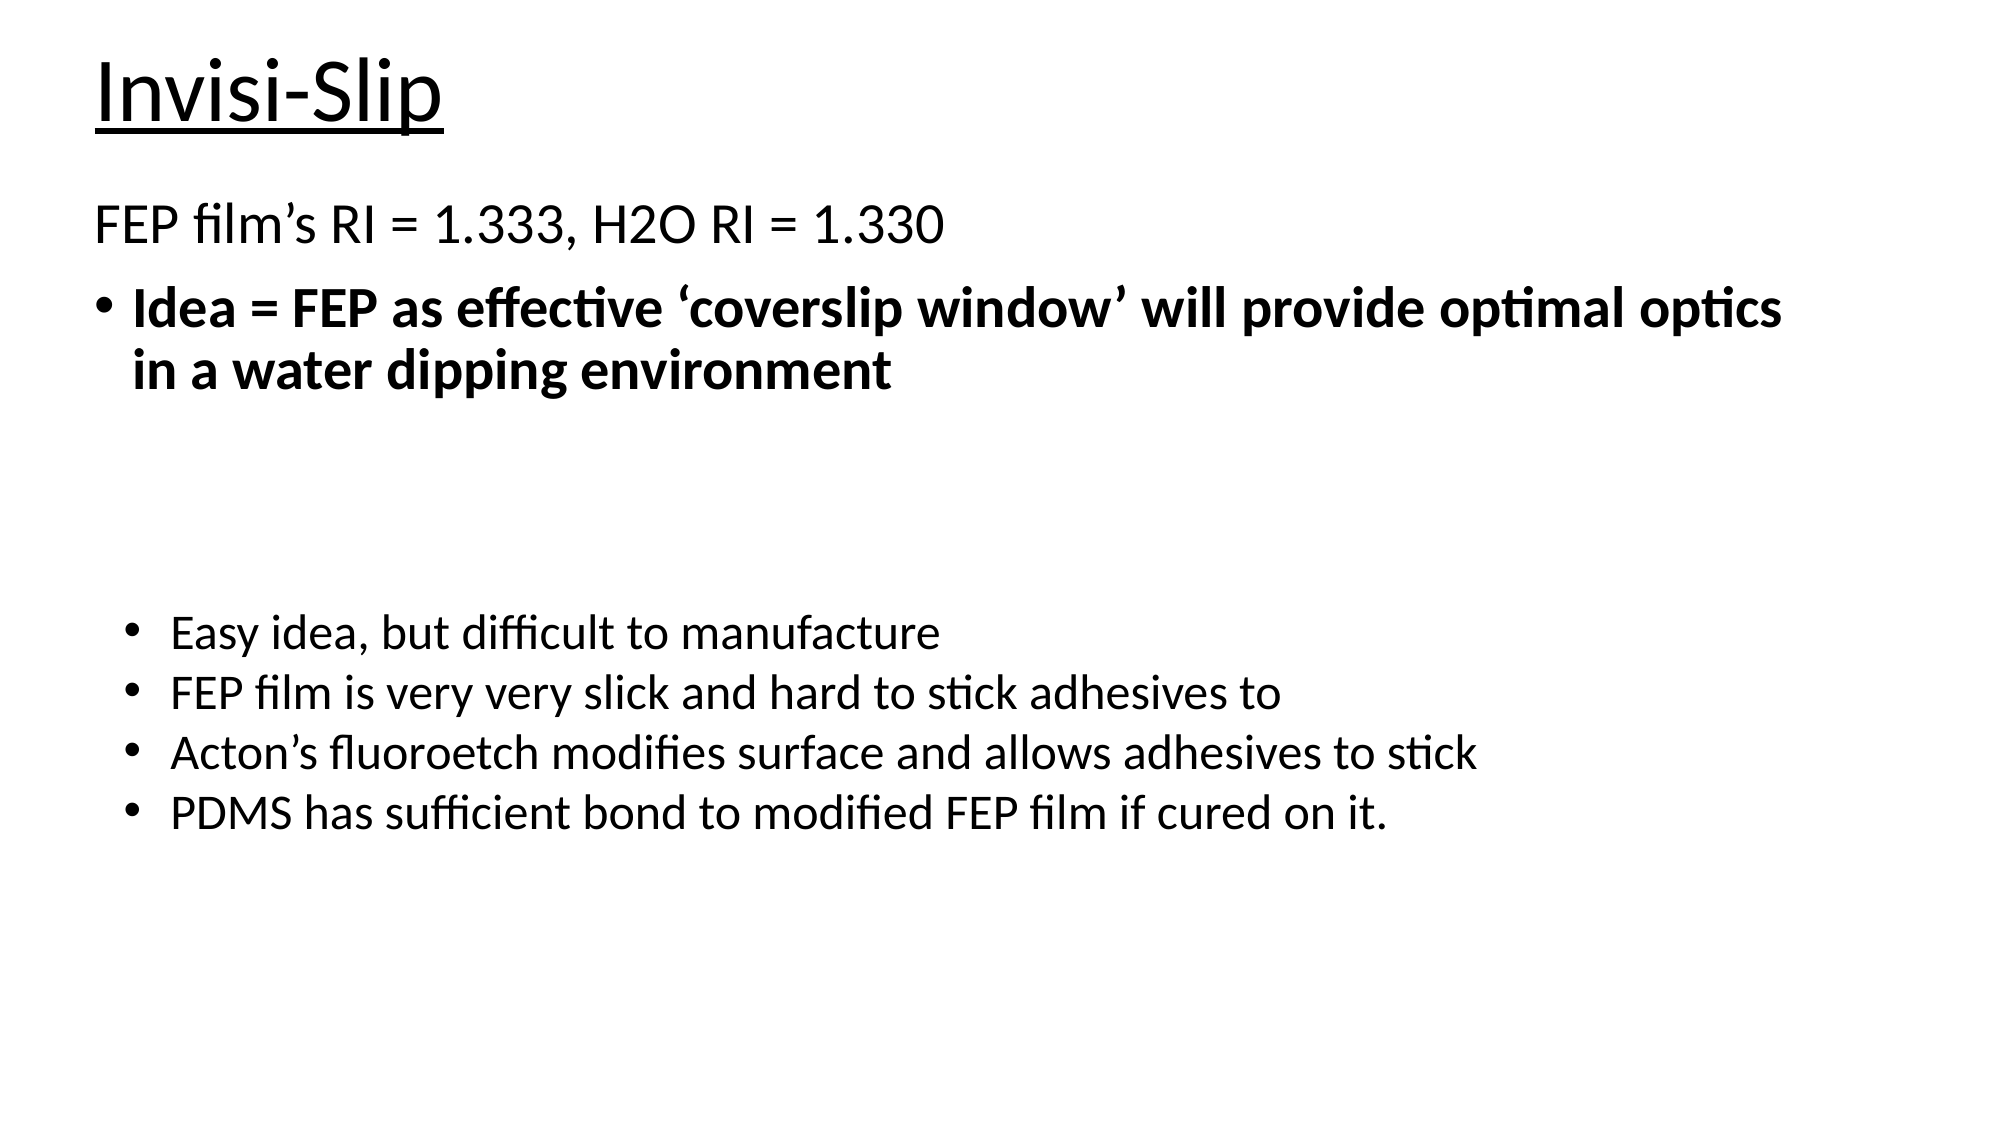

# Invisi-Slip
FEP film’s RI = 1.333, H2O RI = 1.330
Idea = FEP as effective ‘coverslip window’ will provide optimal optics in a water dipping environment
Easy idea, but difficult to manufacture
FEP film is very very slick and hard to stick adhesives to
Acton’s fluoroetch modifies surface and allows adhesives to stick
PDMS has sufficient bond to modified FEP film if cured on it.